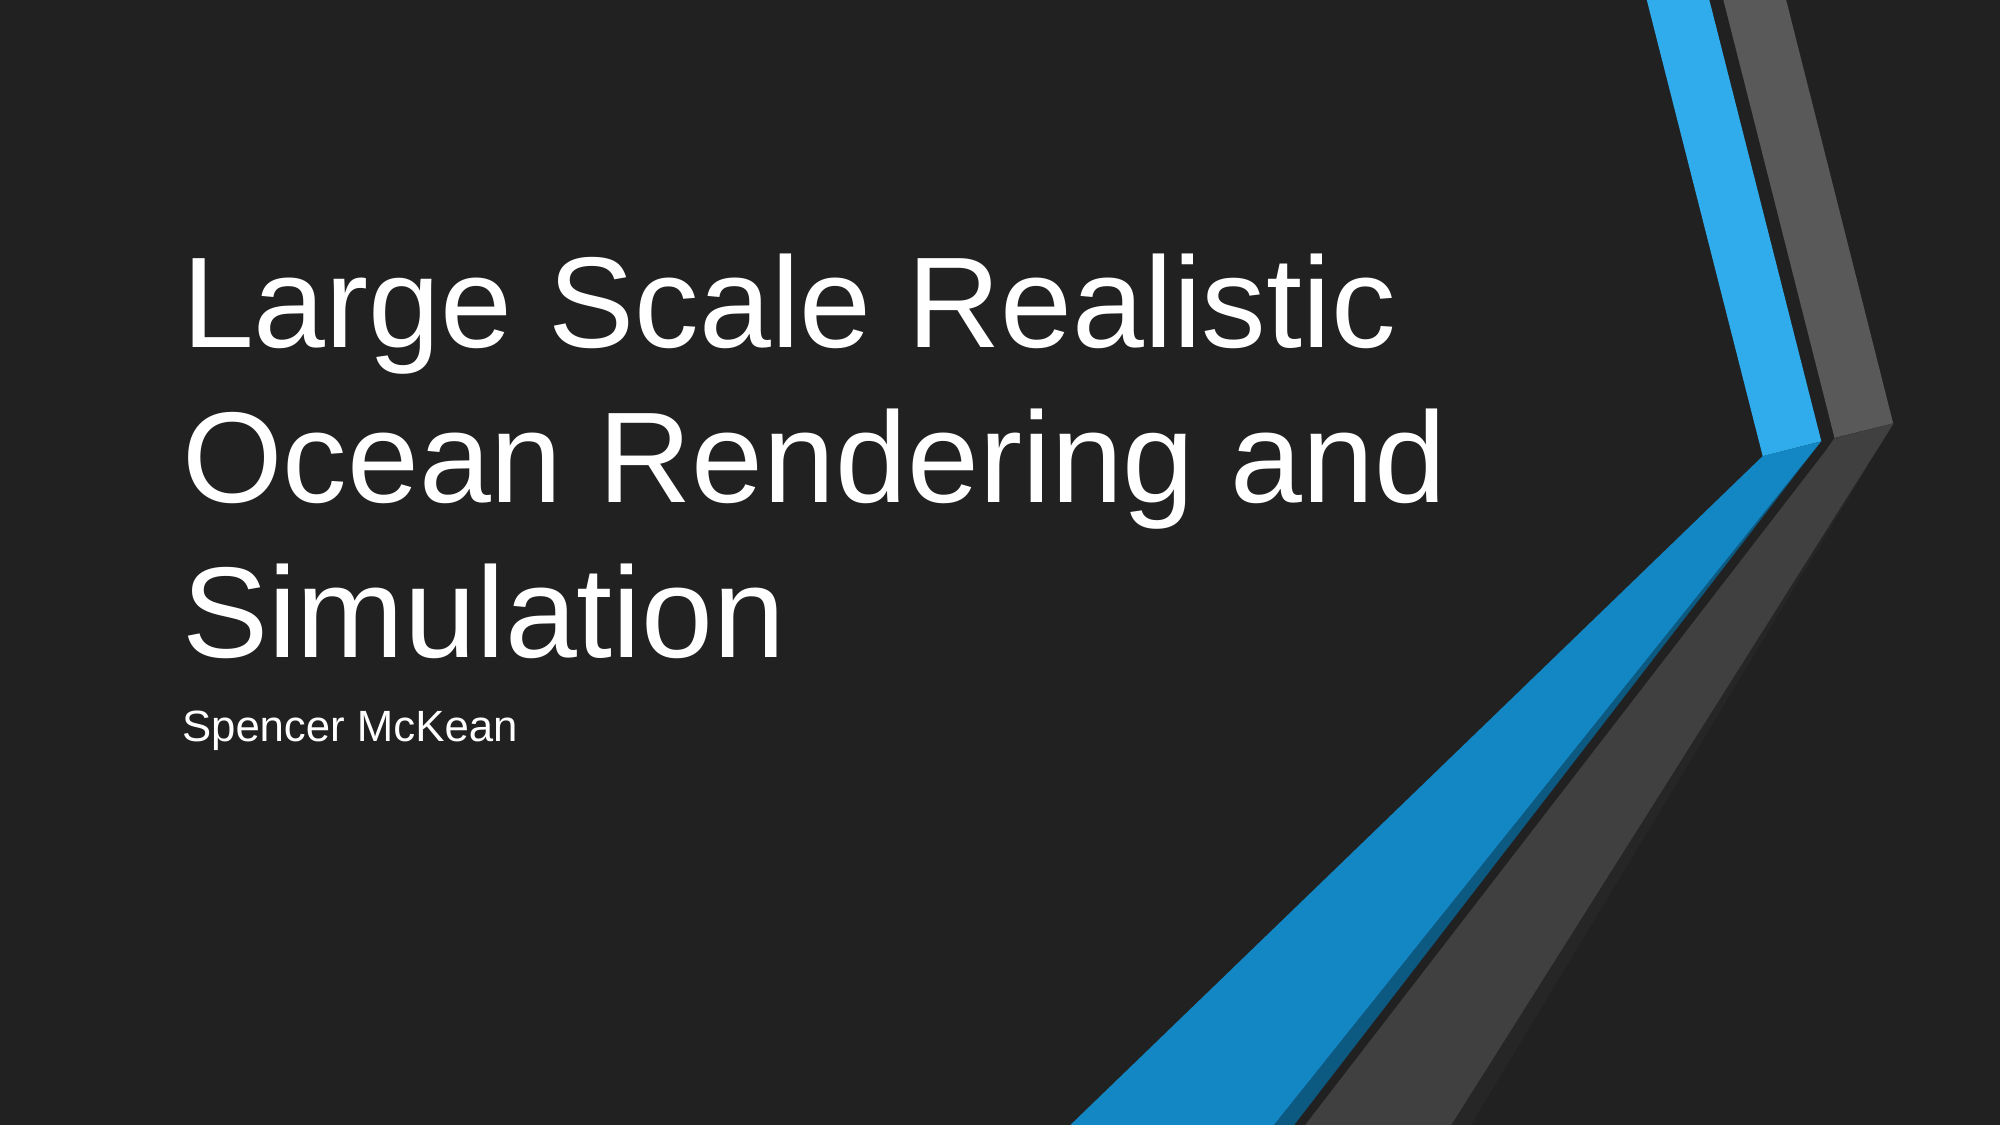

# Large Scale Realistic Ocean Rendering and Simulation
Spencer McKean